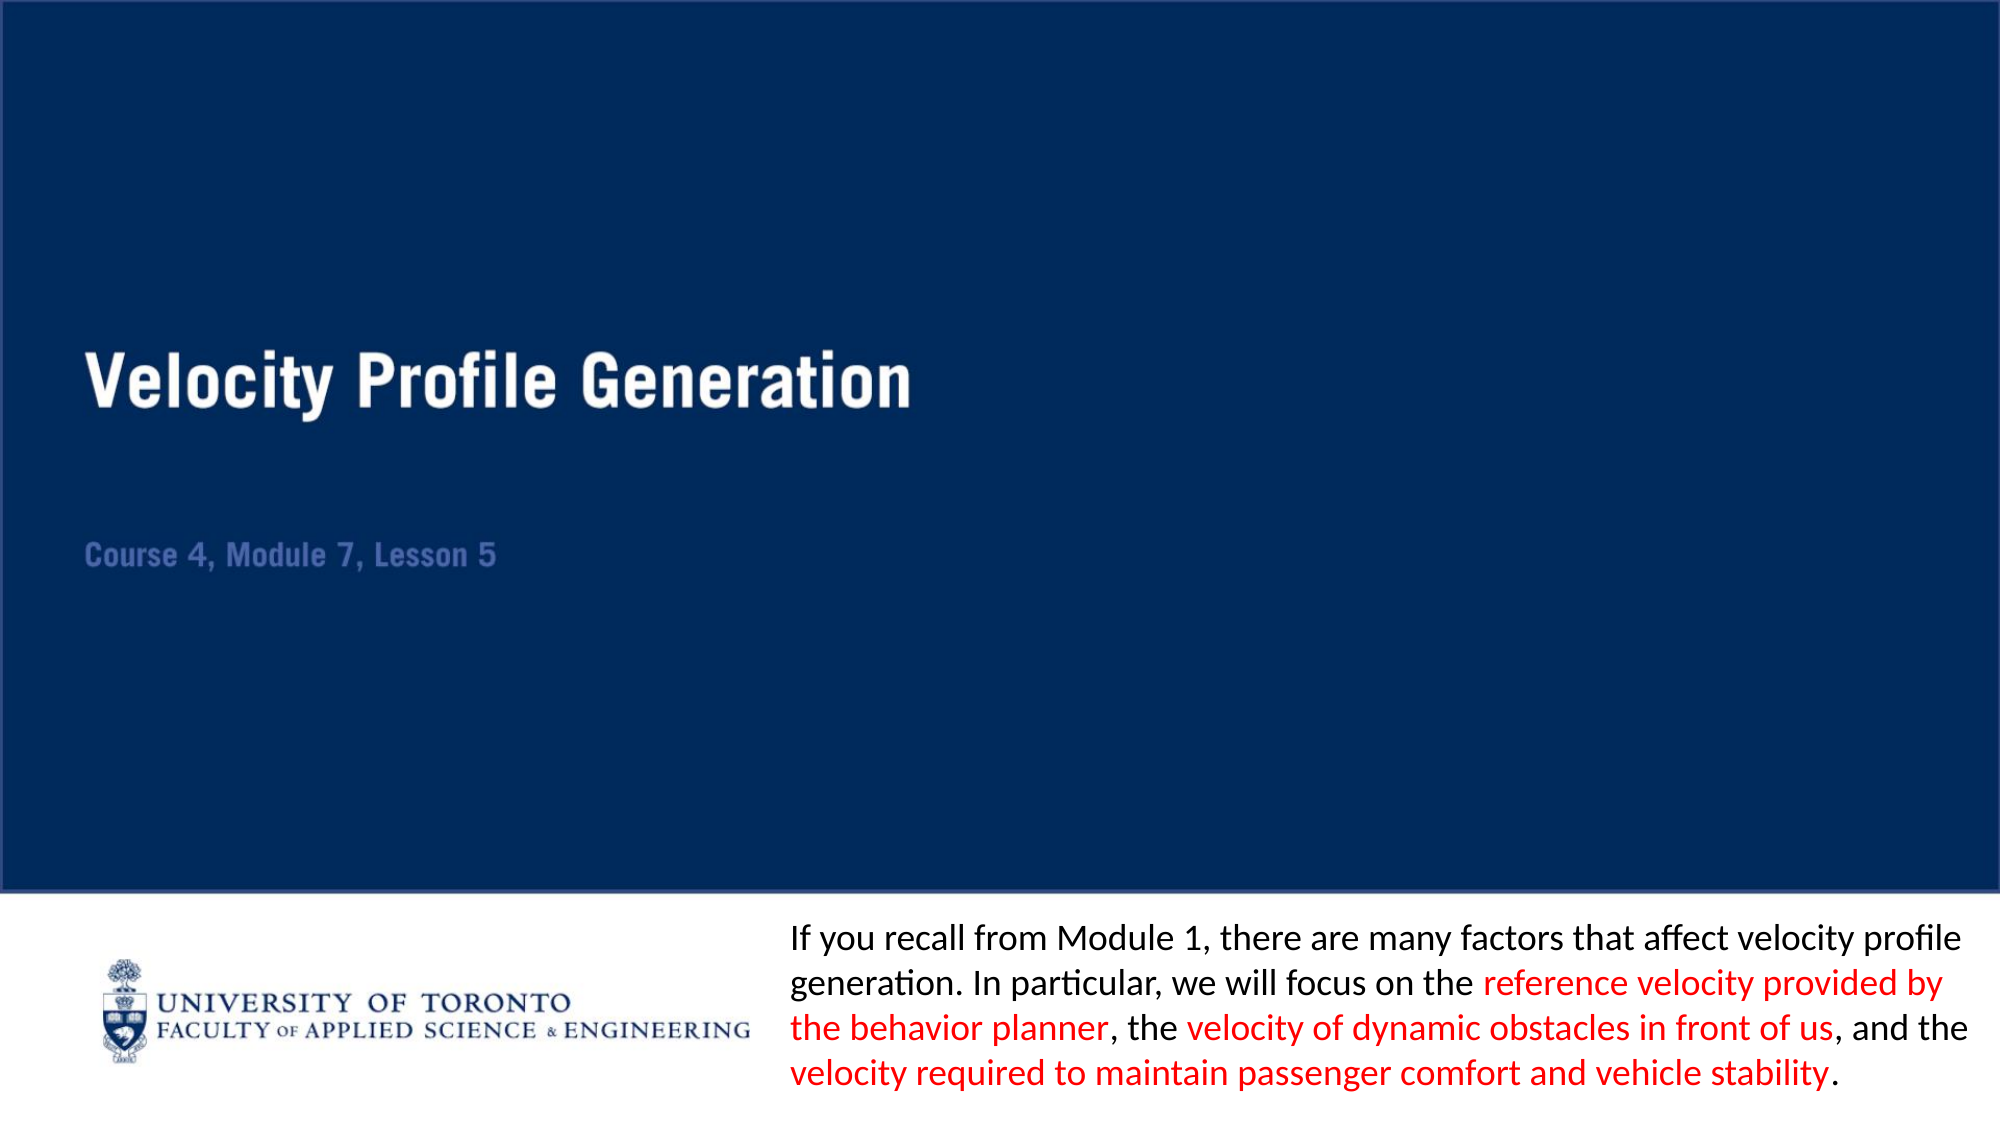

If you recall from Module 1, there are many factors that affect velocity profile generation. In particular, we will focus on the reference velocity provided by the behavior planner, the velocity of dynamic obstacles in front of us, and the velocity required to maintain passenger comfort and vehicle stability.